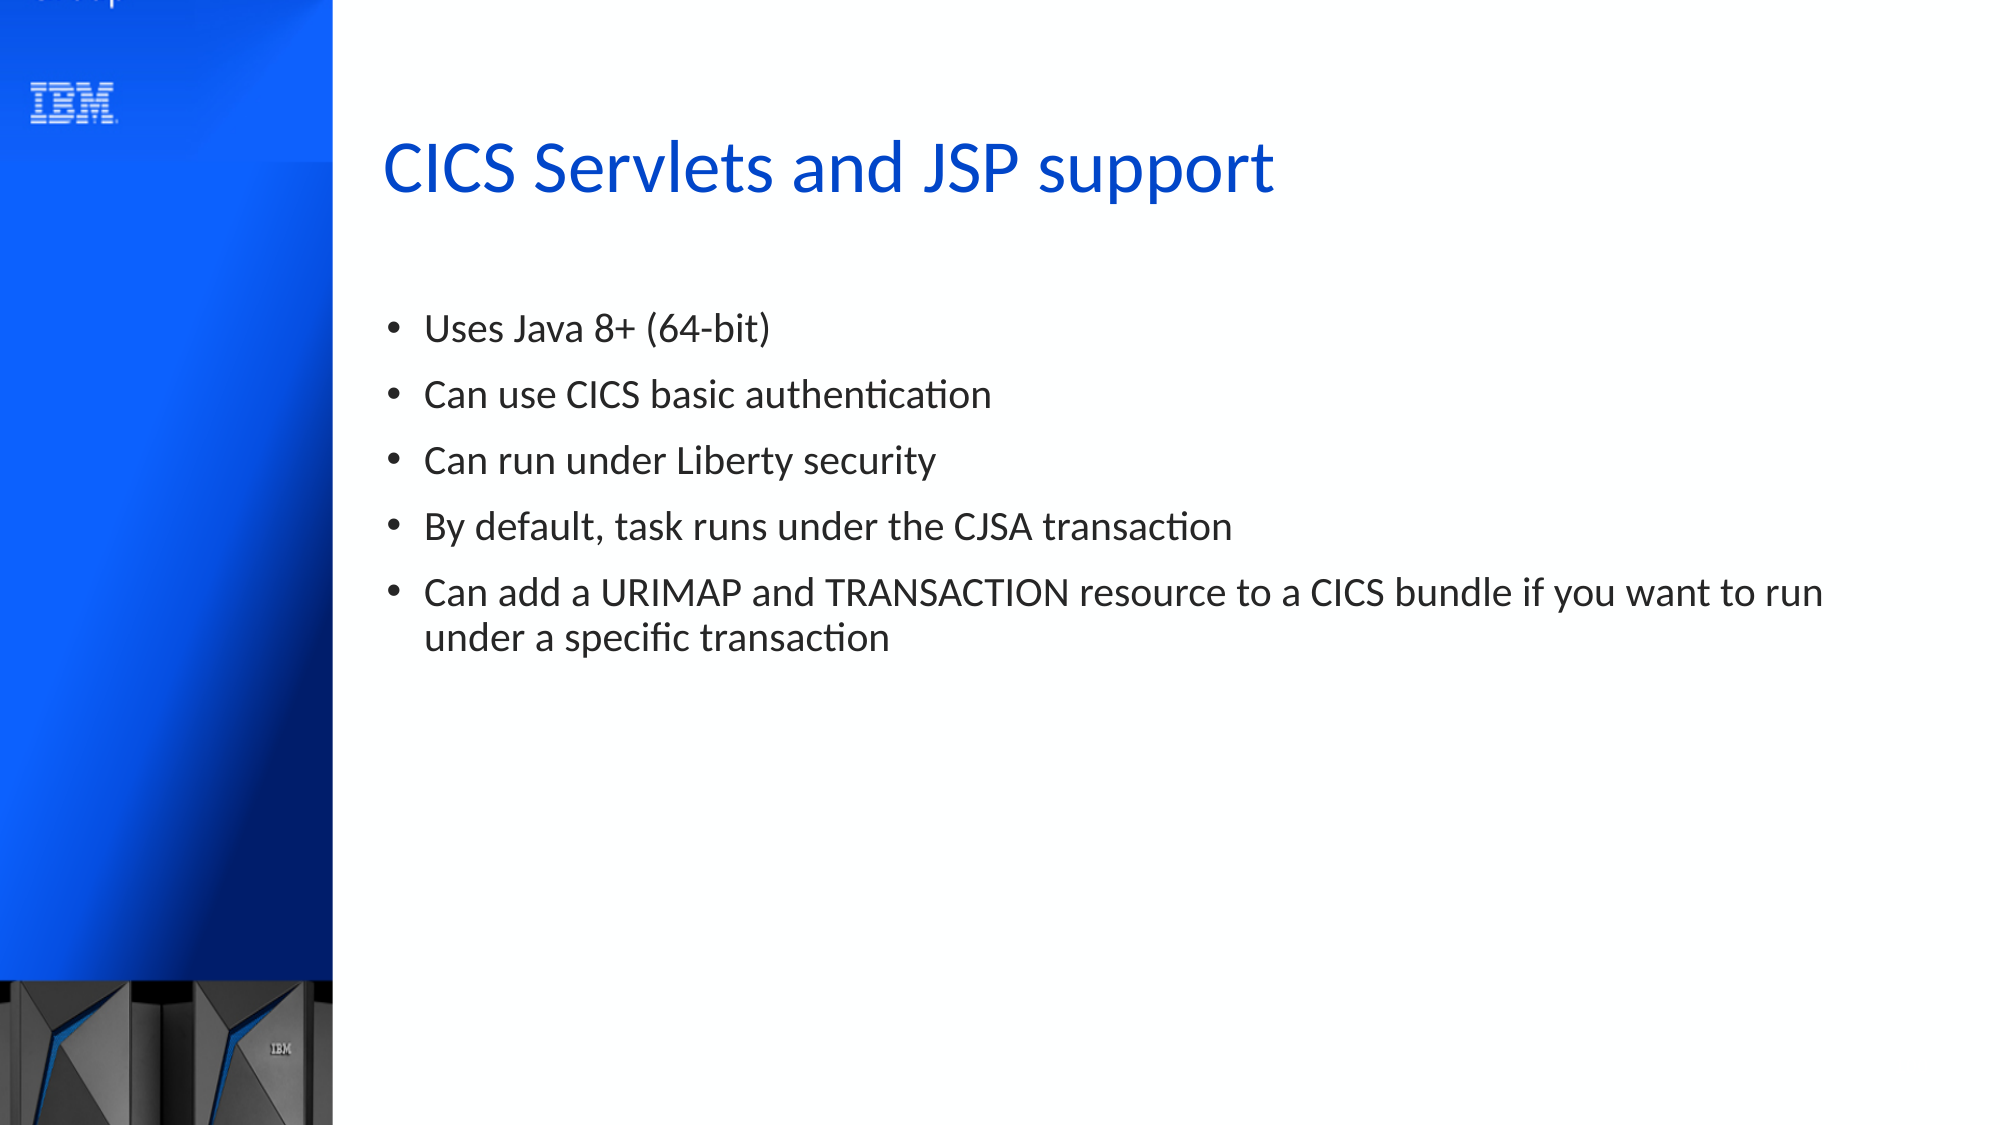

# CICS Servlets and JSP support
Uses Java 8+ (64-bit)
Can use CICS basic authentication
Can run under Liberty security
By default, task runs under the CJSA transaction
Can add a URIMAP and TRANSACTION resource to a CICS bundle if you want to run under a specific transaction
100